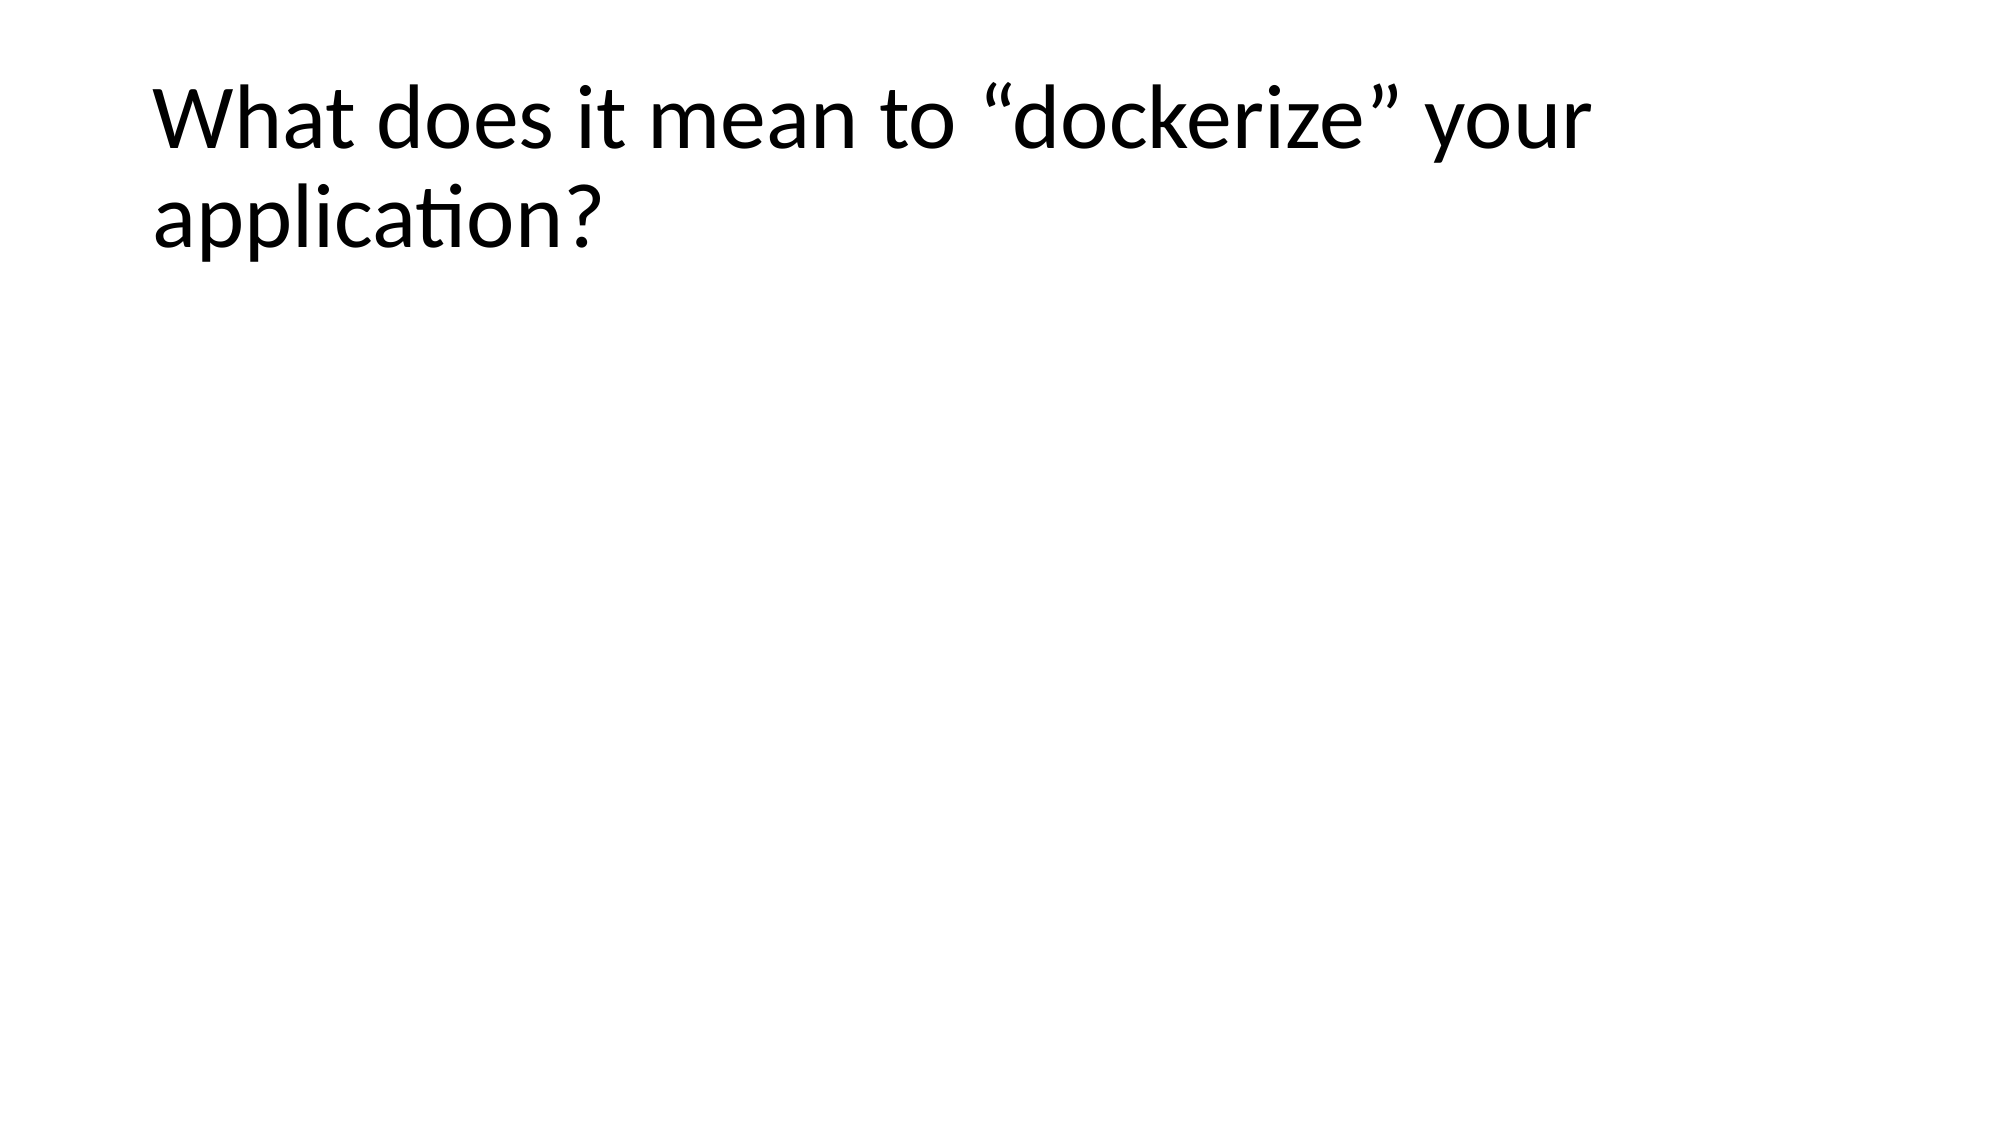

# What does it mean to “dockerize” your application?